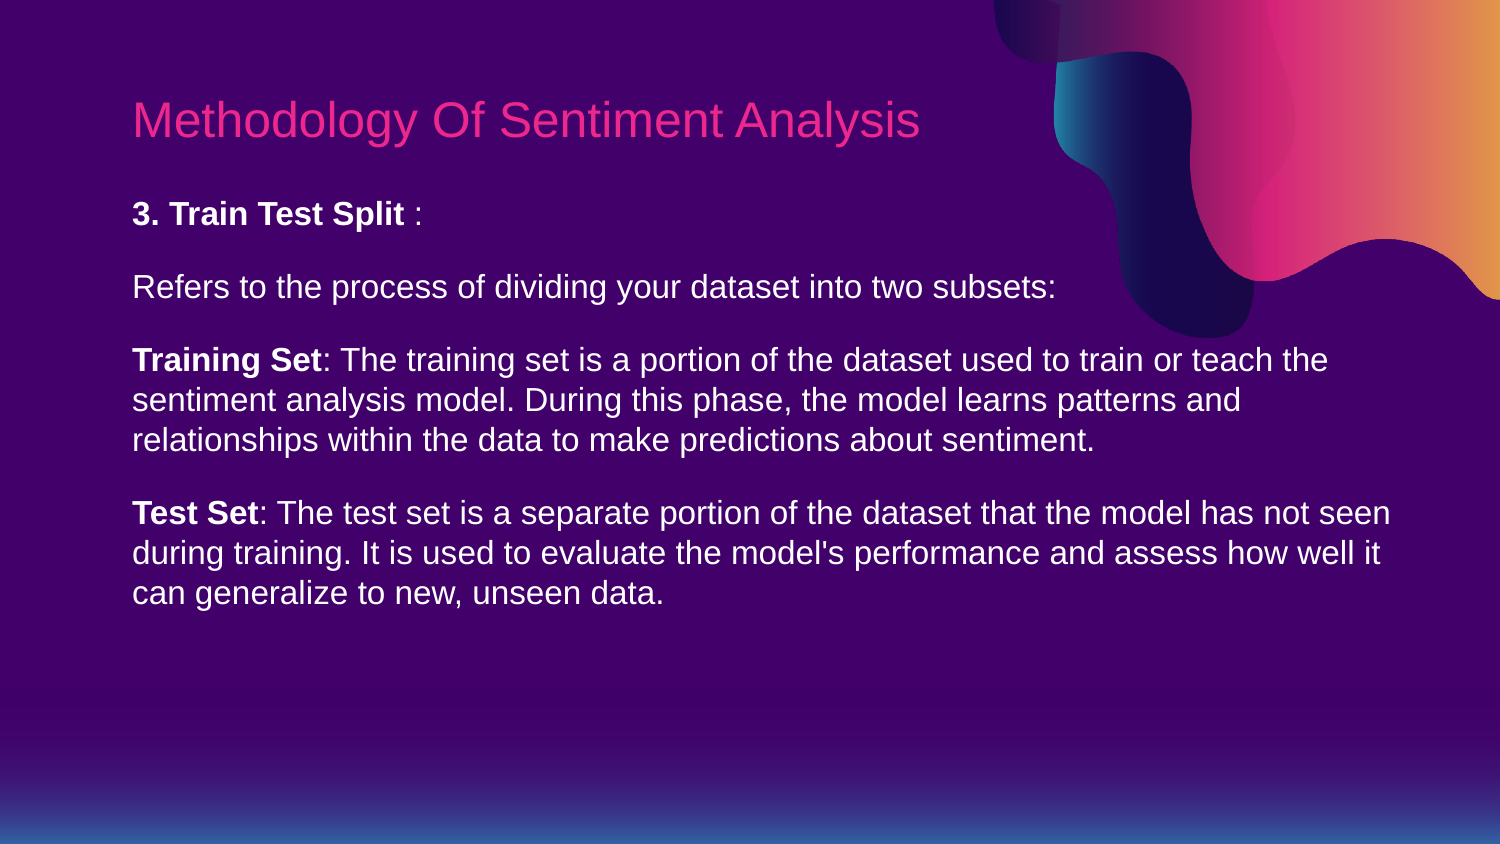

# Methodology Of Sentiment Analysis
3. Train Test Split :
Refers to the process of dividing your dataset into two subsets:
Training Set: The training set is a portion of the dataset used to train or teach the sentiment analysis model. During this phase, the model learns patterns and relationships within the data to make predictions about sentiment.
Test Set: The test set is a separate portion of the dataset that the model has not seen during training. It is used to evaluate the model's performance and assess how well it can generalize to new, unseen data.